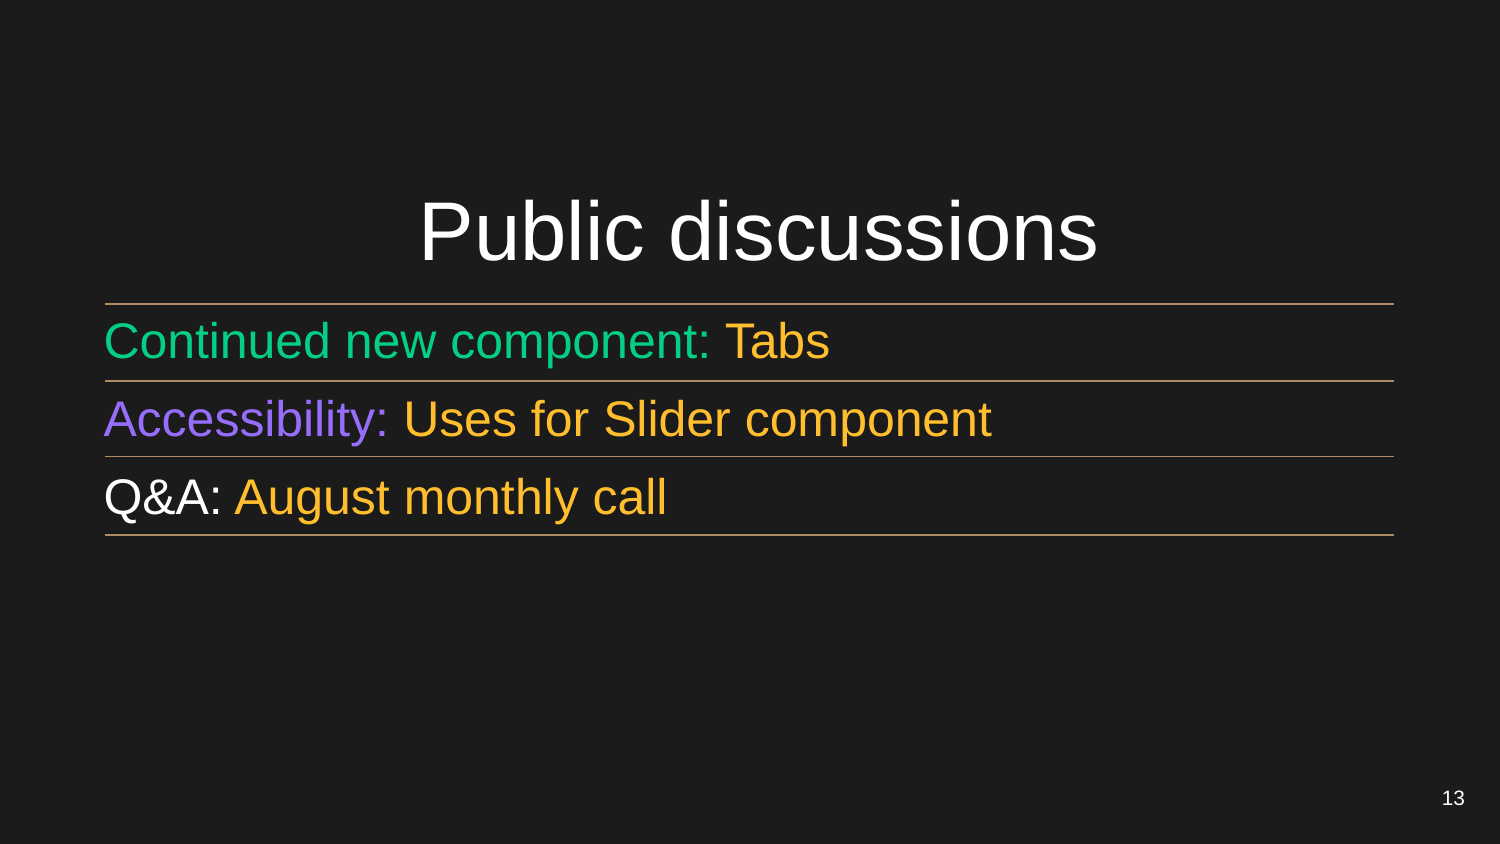

# Public discussions
Continued new component: Tabs
Accessibility: Uses for Slider component
Q&A: August monthly call

13